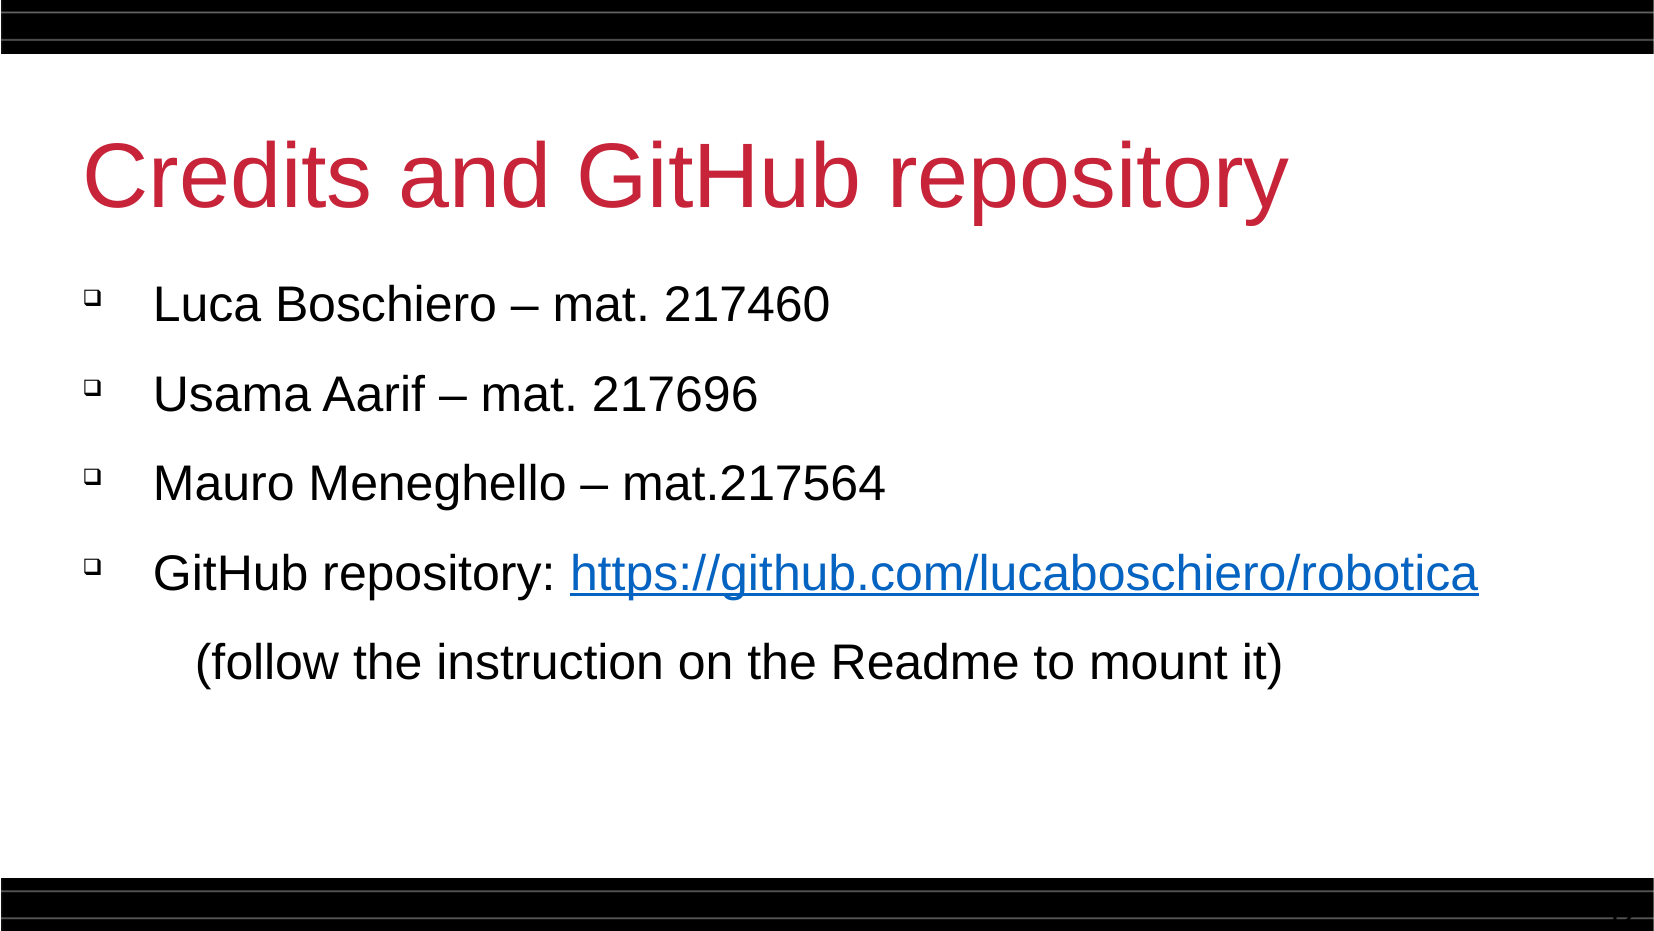

Credits and GitHub repository
 Luca Boschiero – mat. 217460
 Usama Aarif – mat. 217696
 Mauro Meneghello – mat.217564
 GitHub repository: https://github.com/lucaboschiero/robotica
        (follow the instruction on the Readme to mount it)